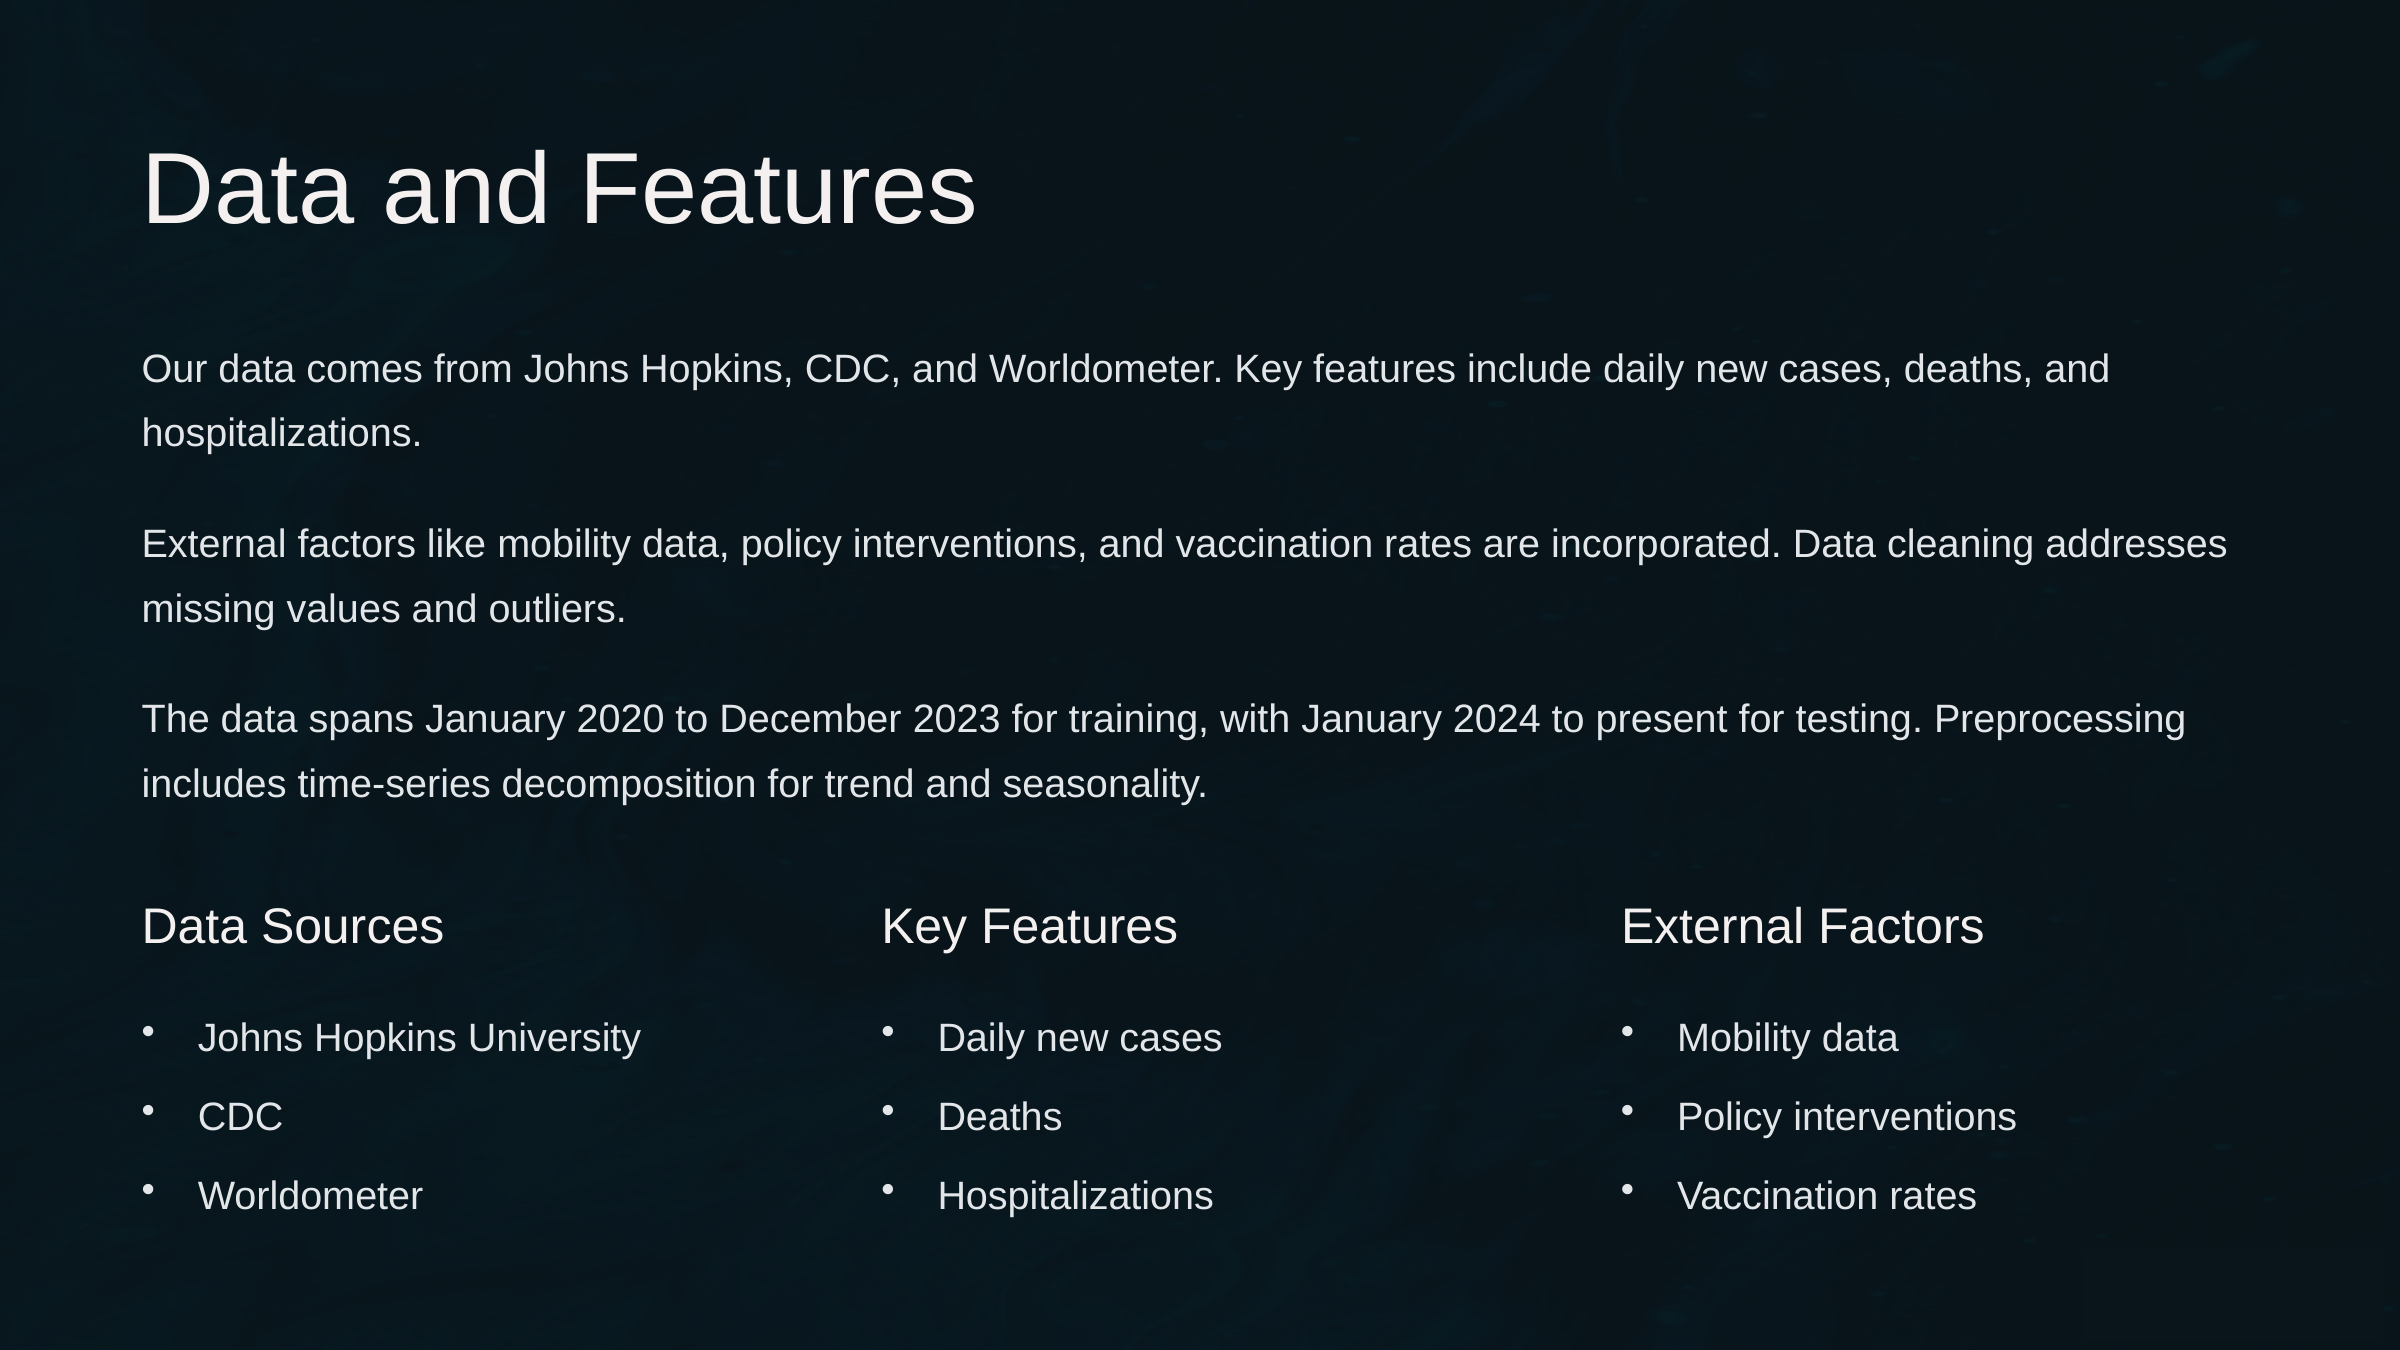

Data and Features
Our data comes from Johns Hopkins, CDC, and Worldometer. Key features include daily new cases, deaths, and hospitalizations.
External factors like mobility data, policy interventions, and vaccination rates are incorporated. Data cleaning addresses missing values and outliers.
The data spans January 2020 to December 2023 for training, with January 2024 to present for testing. Preprocessing includes time-series decomposition for trend and seasonality.
Data Sources
Key Features
External Factors
Johns Hopkins University
Daily new cases
Mobility data
CDC
Deaths
Policy interventions
Worldometer
Hospitalizations
Vaccination rates